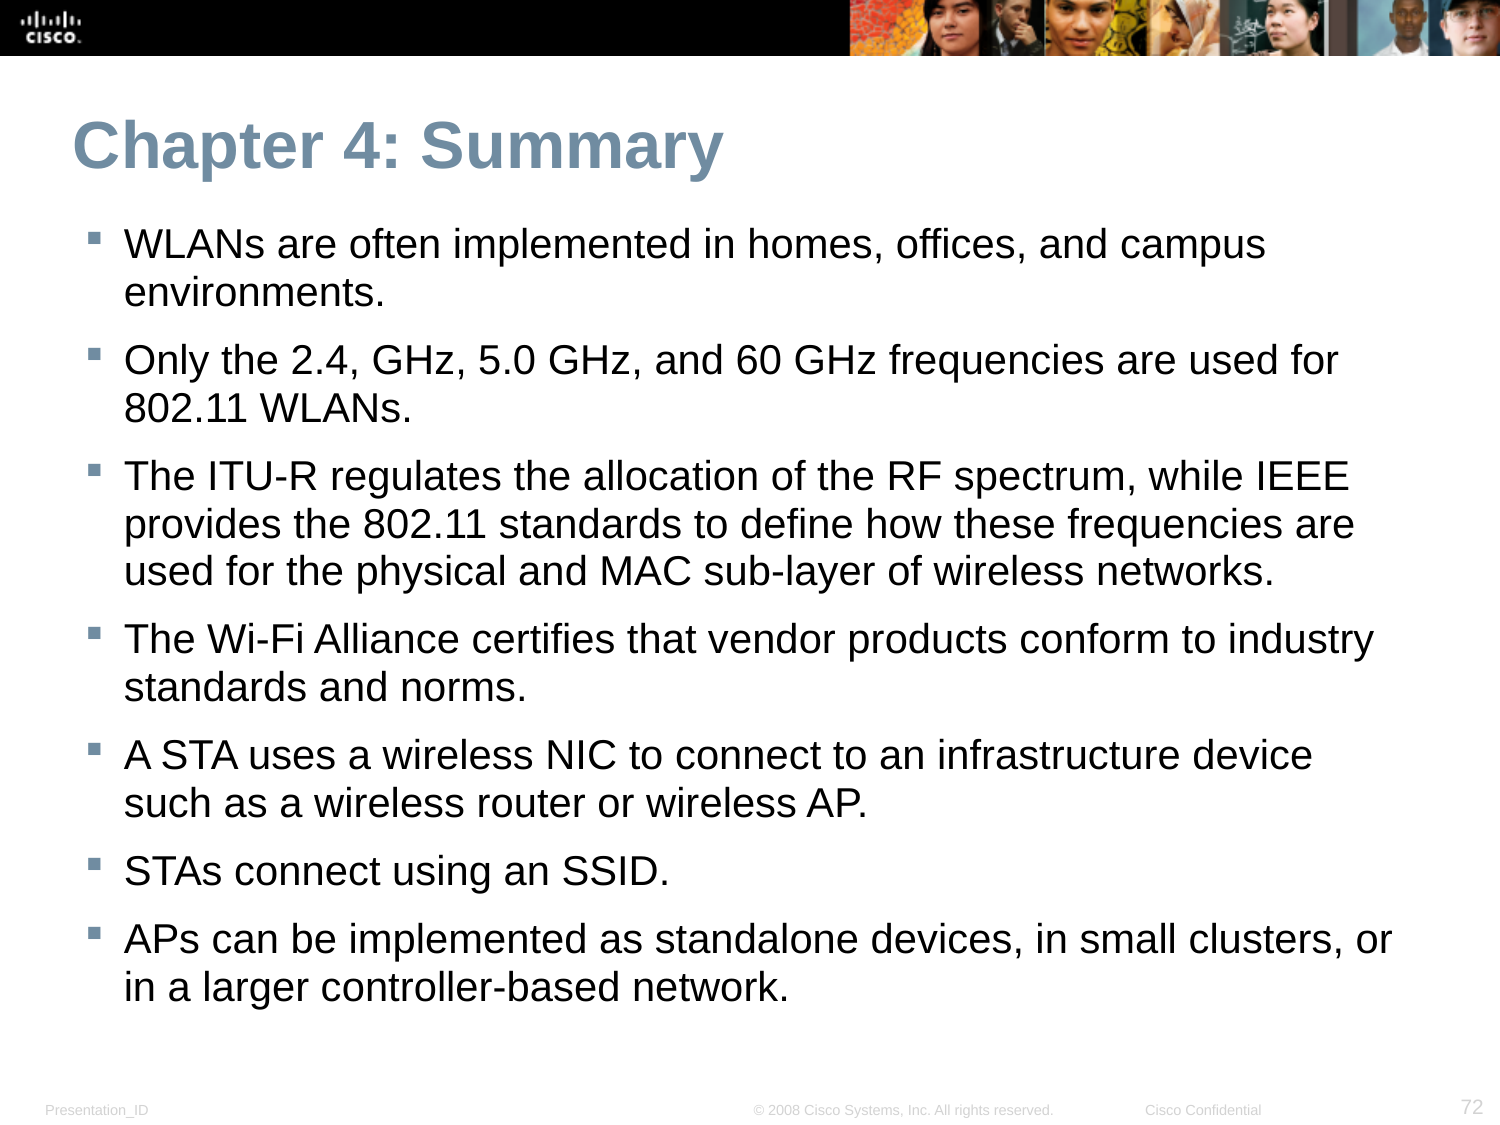

# Chapter 4: Summary
WLANs are often implemented in homes, offices, and campus environments.
Only the 2.4, GHz, 5.0 GHz, and 60 GHz frequencies are used for 802.11 WLANs.
The ITU-R regulates the allocation of the RF spectrum, while IEEE provides the 802.11 standards to define how these frequencies are used for the physical and MAC sub-layer of wireless networks.
The Wi-Fi Alliance certifies that vendor products conform to industry standards and norms.
A STA uses a wireless NIC to connect to an infrastructure device such as a wireless router or wireless AP.
STAs connect using an SSID.
APs can be implemented as standalone devices, in small clusters, or in a larger controller-based network.